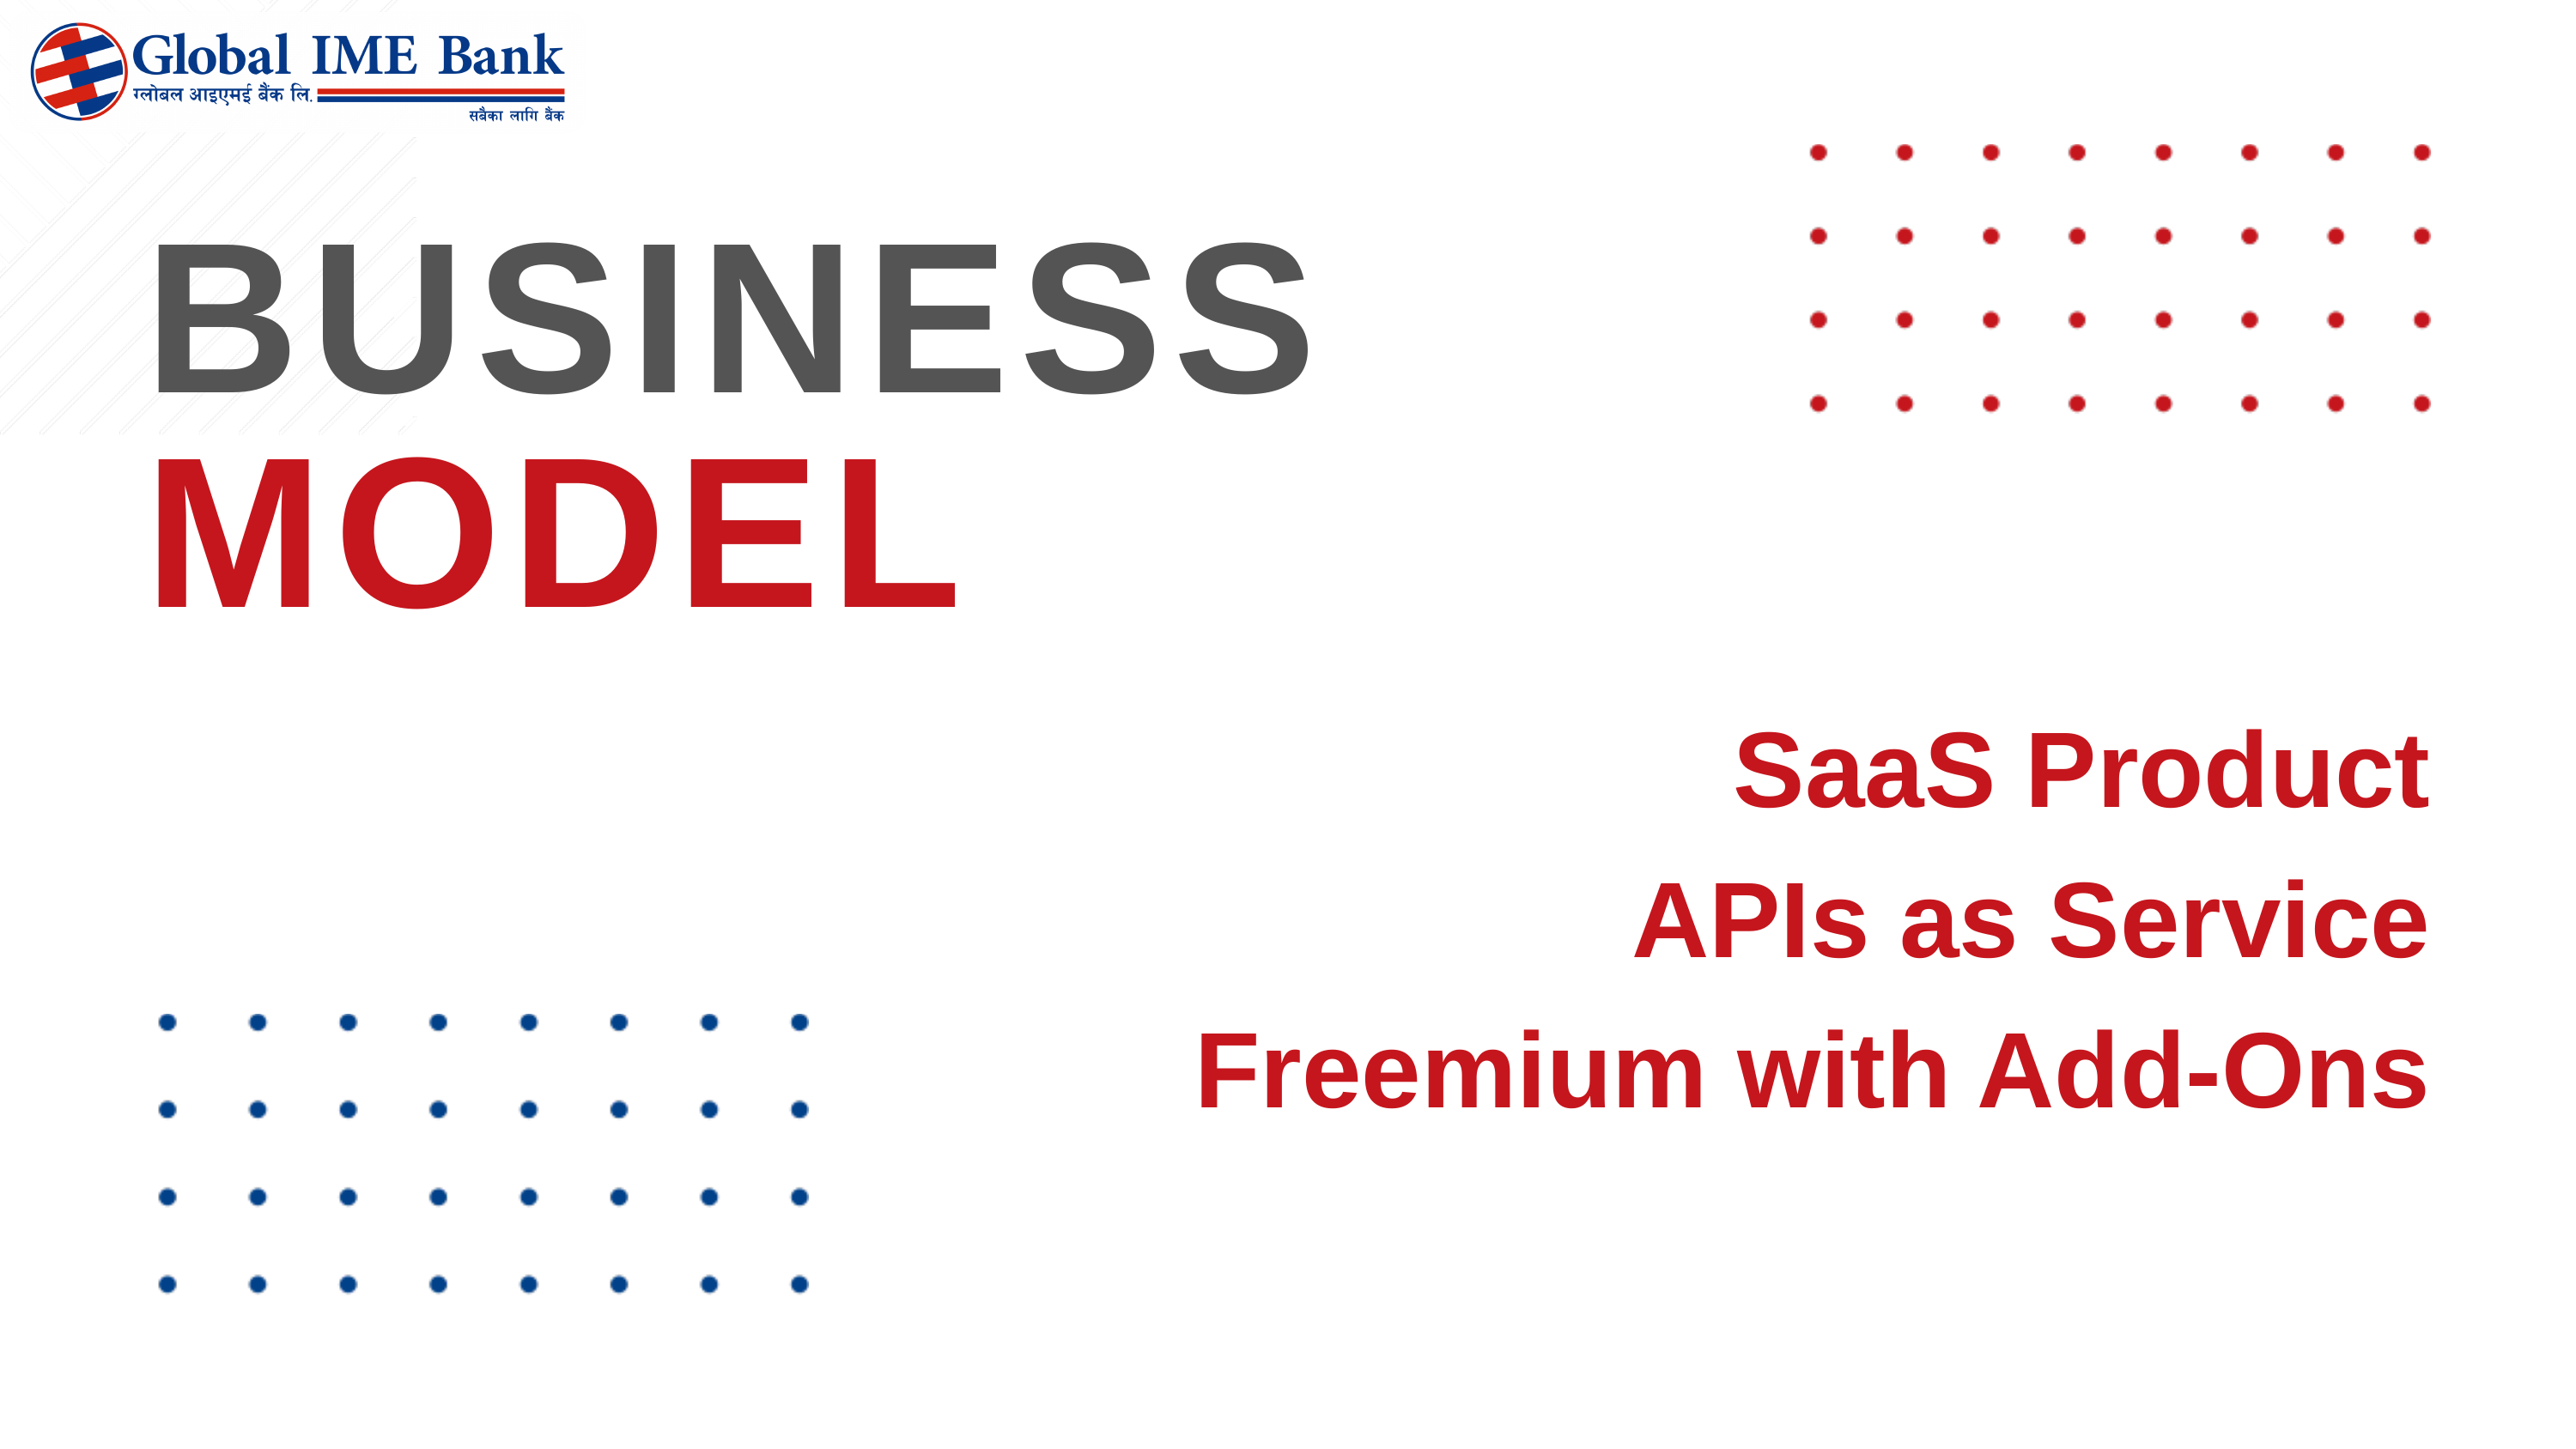

BUSINESS MODEL
SaaS Product
APIs as Service
Freemium with Add-Ons